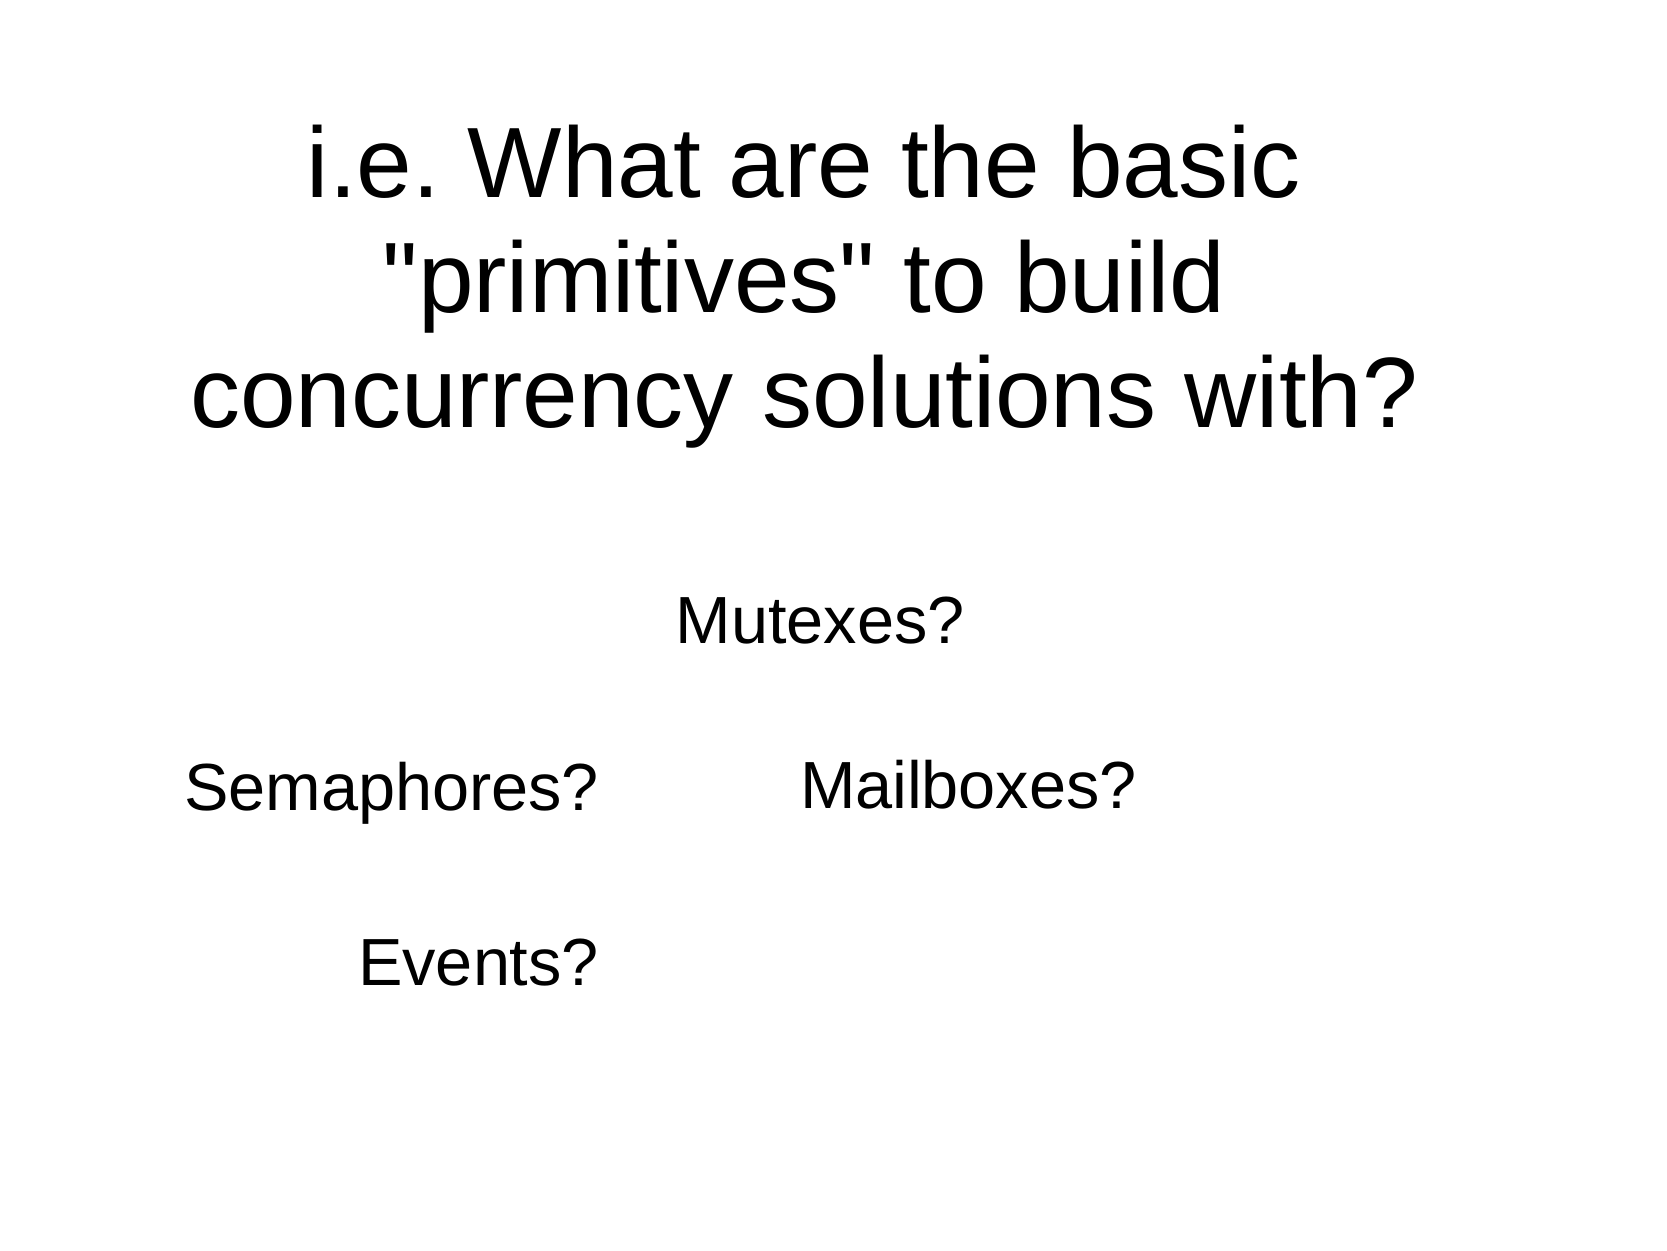

i.e.
What
are
the
basic
"primitives"
to
build
concurrency
solutions
with?
Mutexes?
Mailboxes?
Semaphores?
Events?